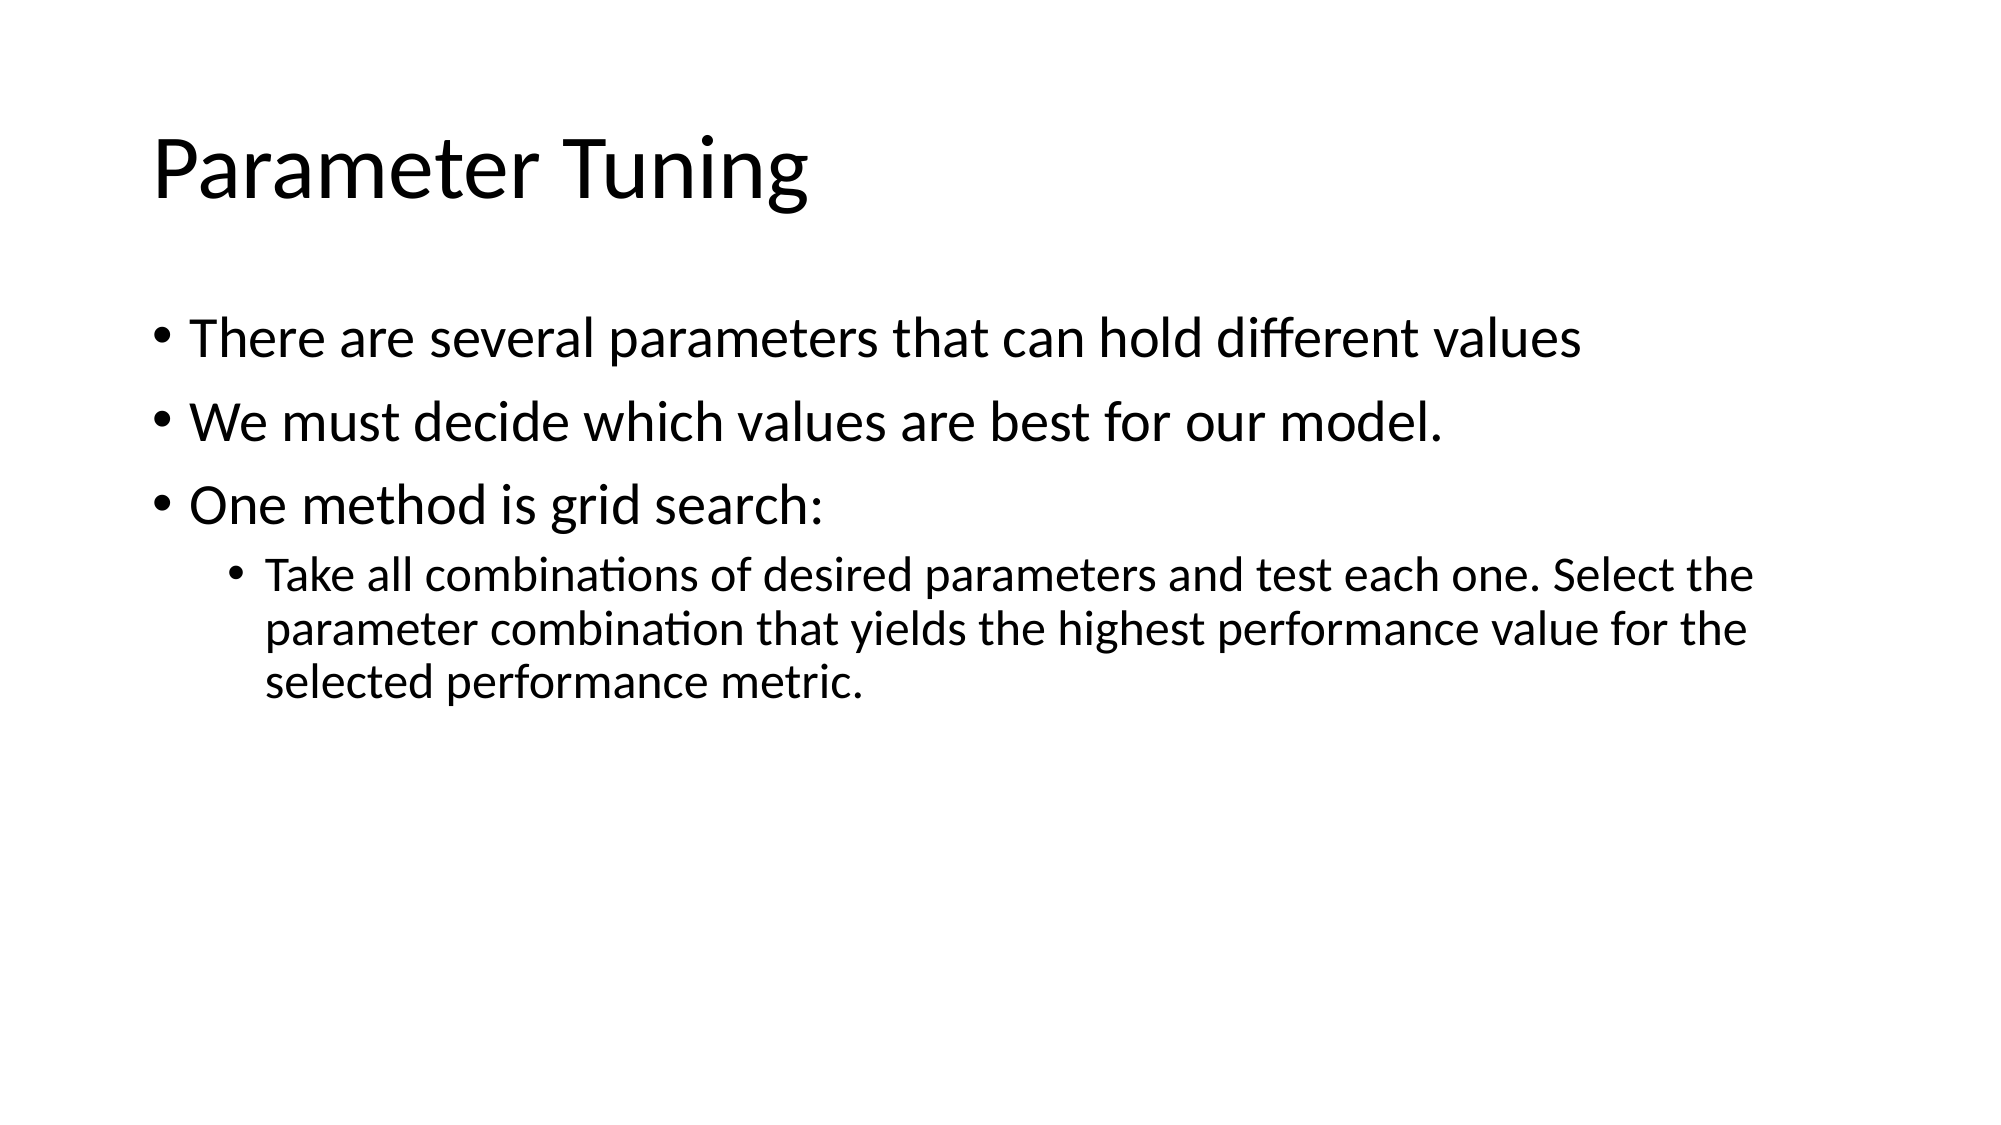

# Parameter Tuning
There are several parameters that can hold different values
We must decide which values are best for our model.
One method is grid search:
Take all combinations of desired parameters and test each one. Select the parameter combination that yields the highest performance value for the selected performance metric.